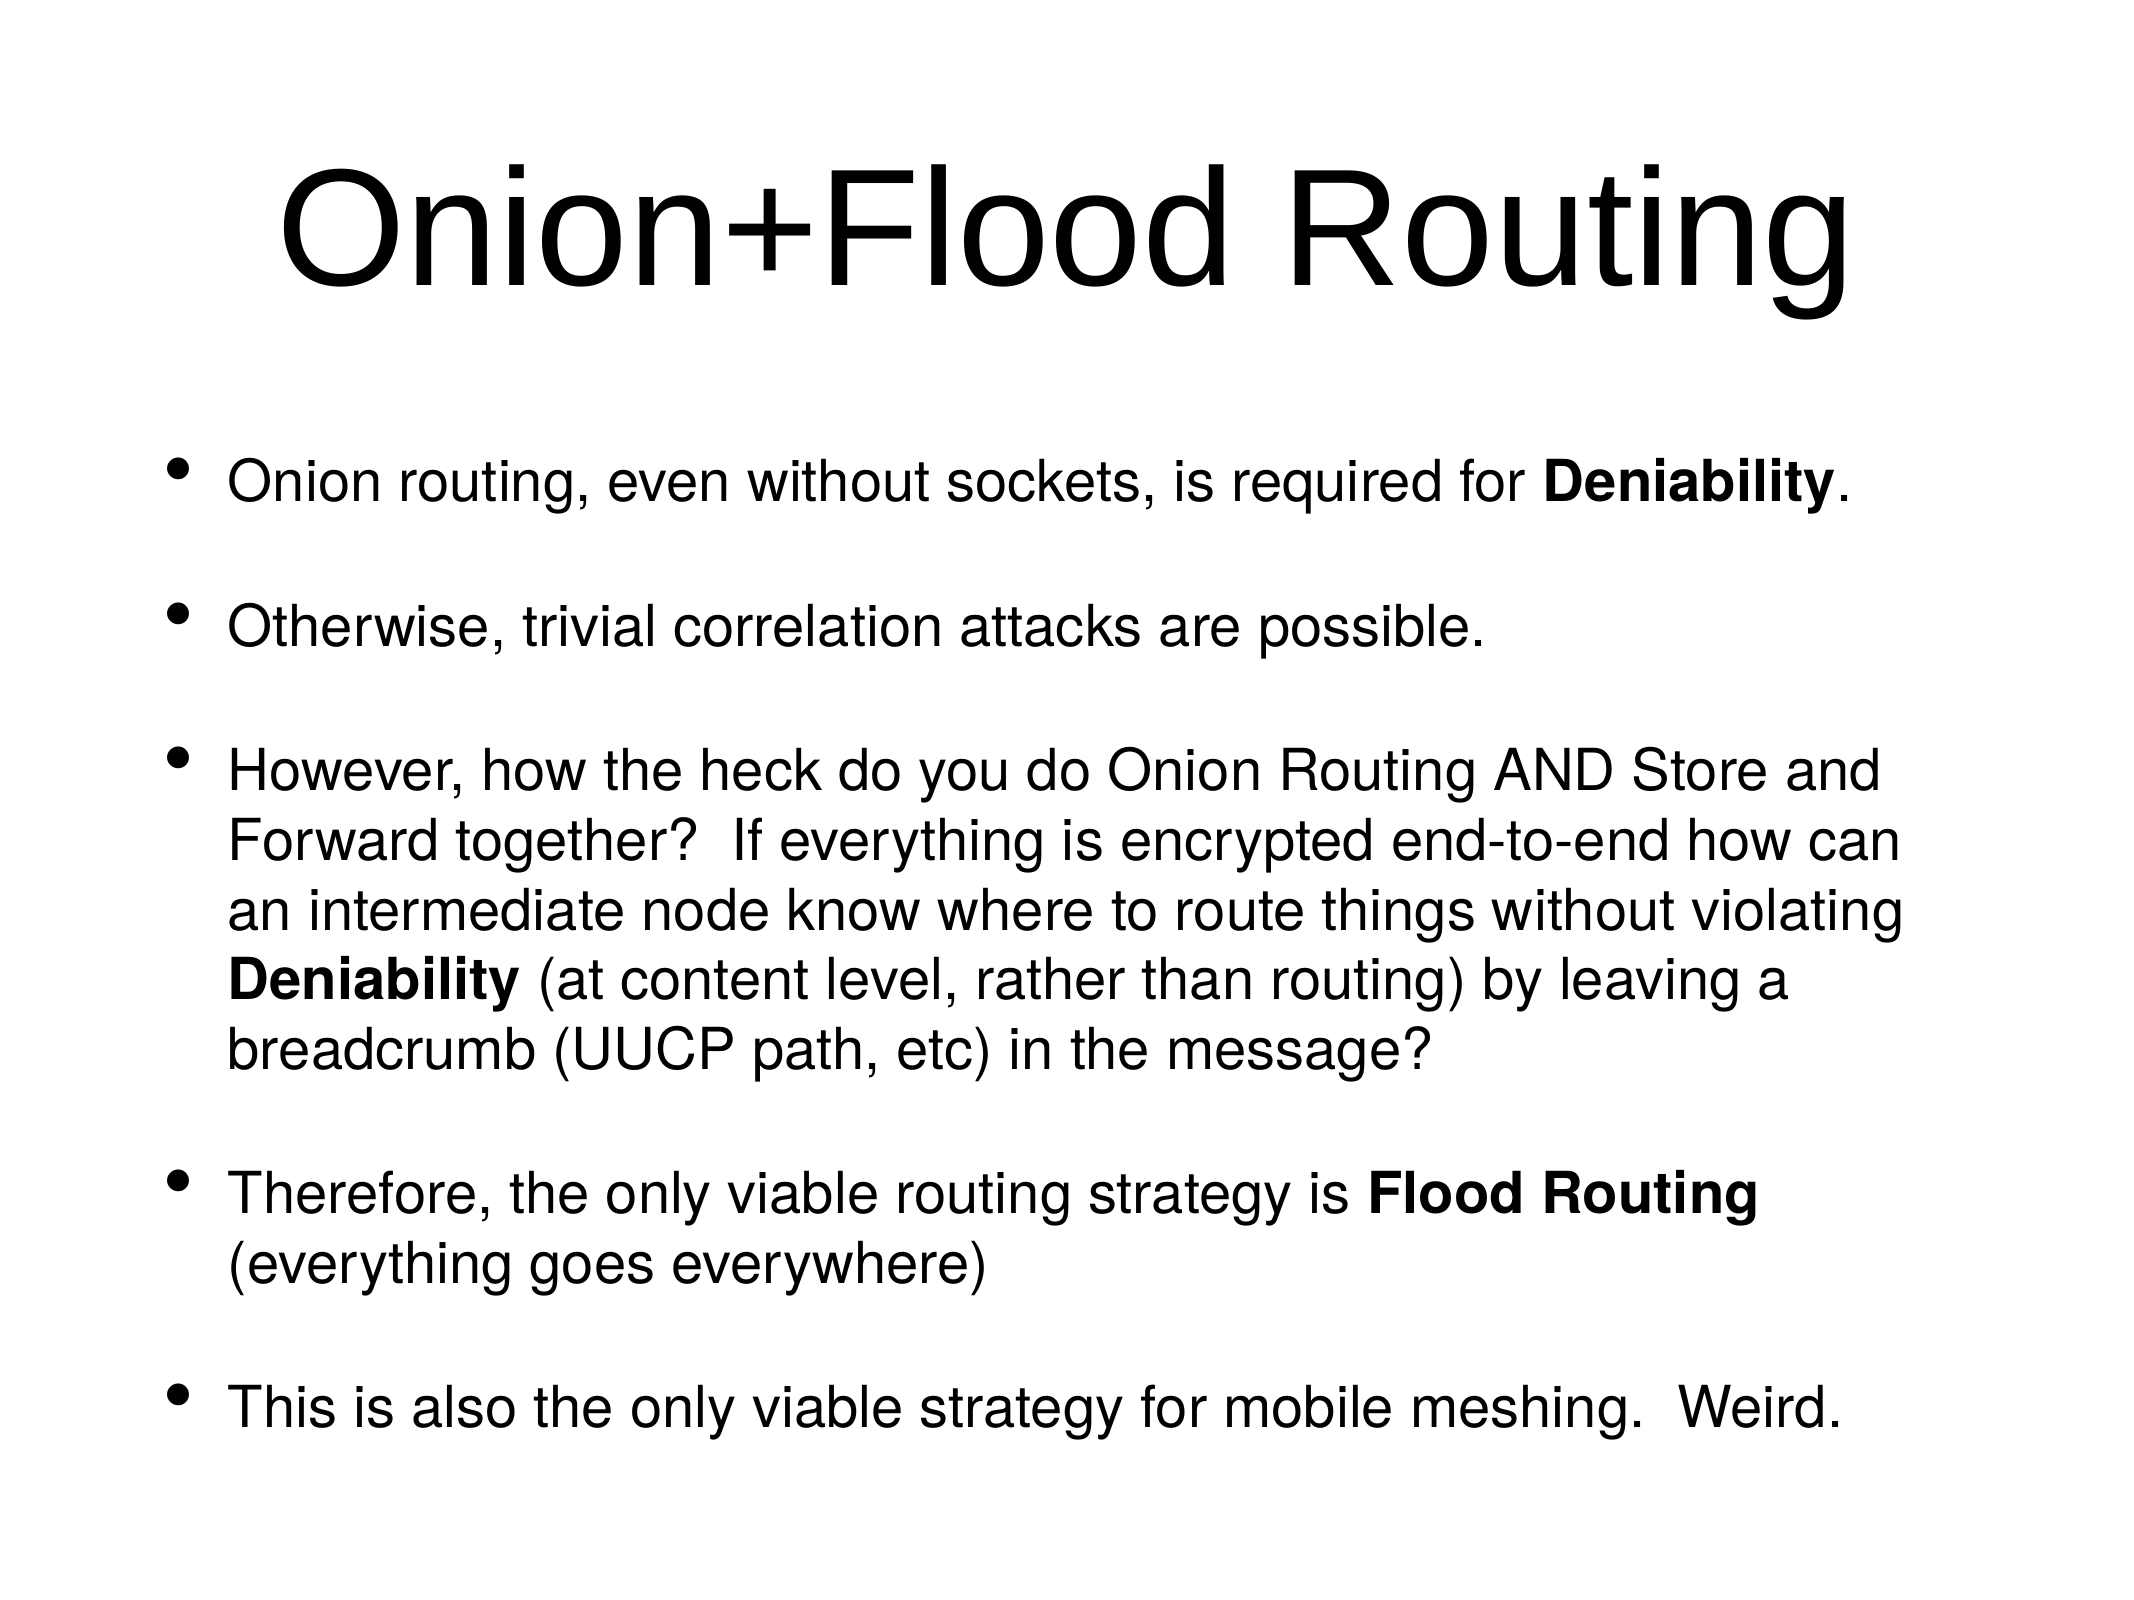

# Onion+Flood Routing
Onion routing, even without sockets, is required for Deniability.
Otherwise, trivial correlation attacks are possible.
However, how the heck do you do Onion Routing AND Store and Forward together?  If everything is encrypted end-to-end how can an intermediate node know where to route things without violating Deniability (at content level, rather than routing) by leaving a breadcrumb (UUCP path, etc) in the message?
Therefore, the only viable routing strategy is Flood Routing (everything goes everywhere)
This is also the only viable strategy for mobile meshing.  Weird.